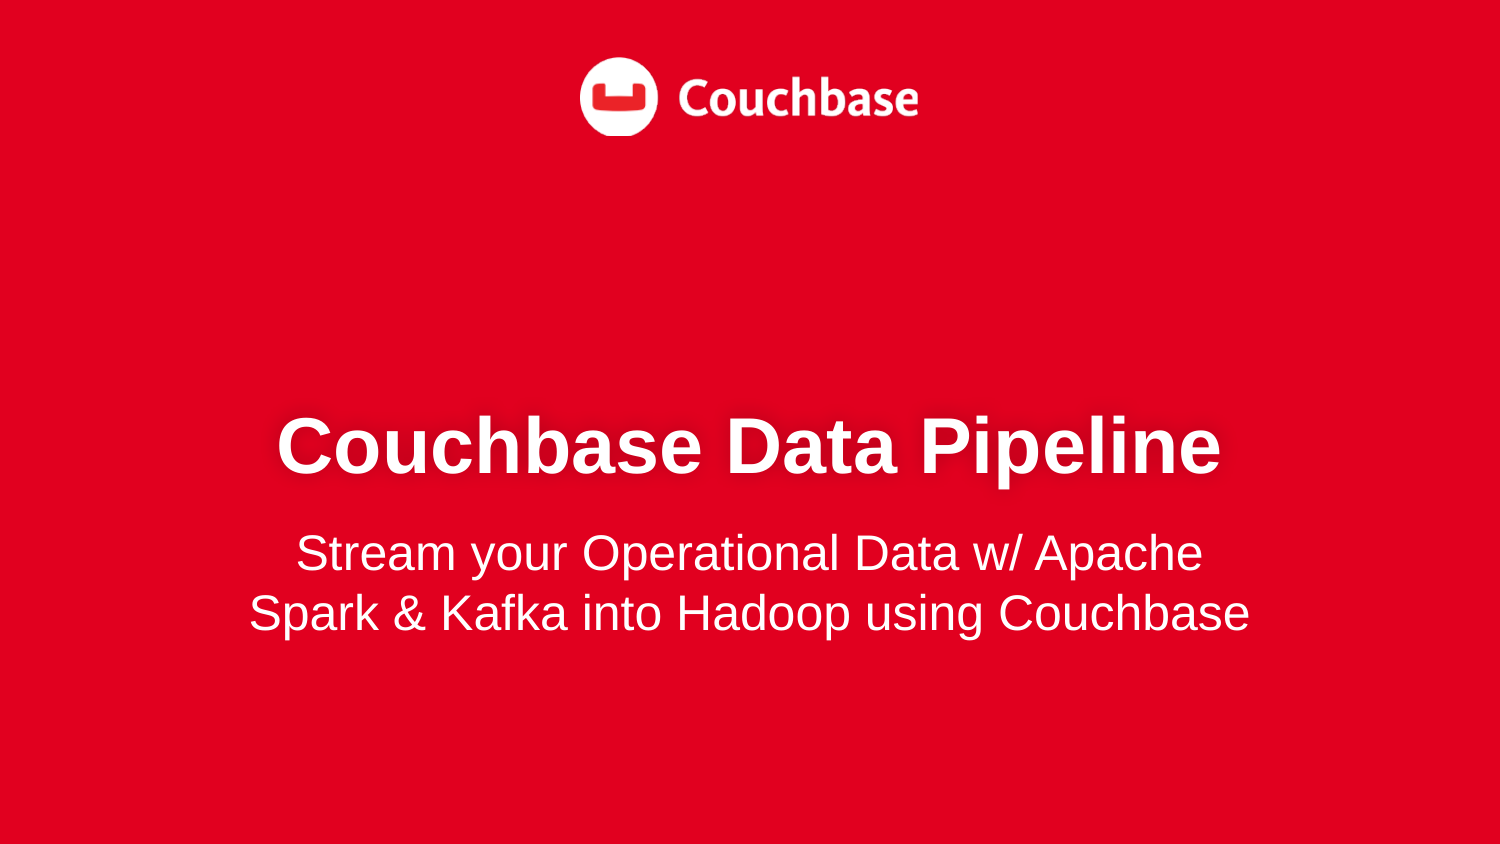

# Couchbase Data Pipeline
Stream your Operational Data w/ Apache Spark & Kafka into Hadoop using Couchbase